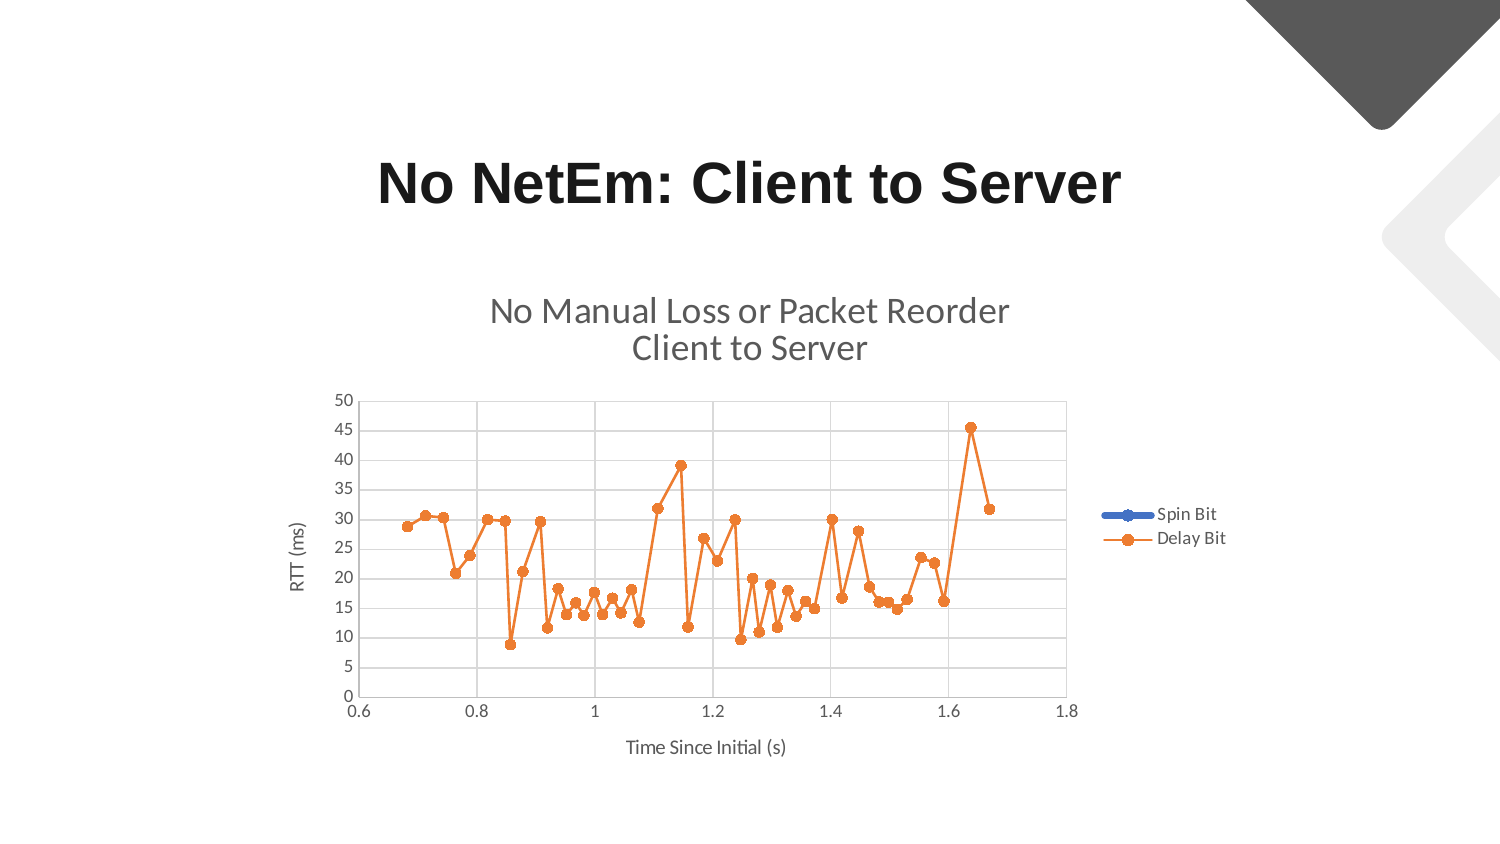

No NetEm: Client to Server

### Chart: No Manual Loss or Packet Reorder
Client to Server

| Category |  |  |
|---|---|---|